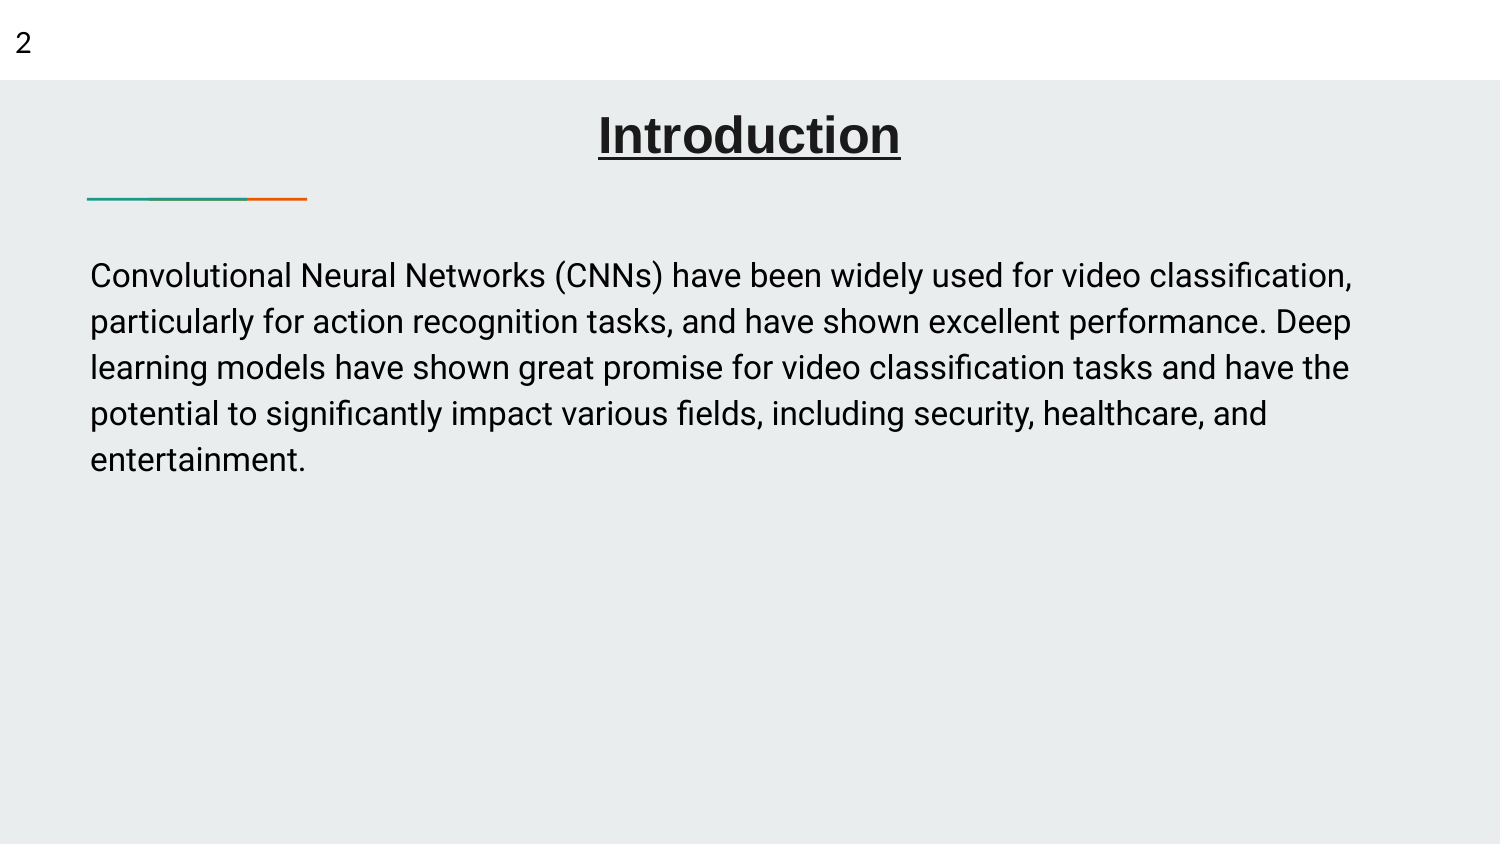

2
# Introduction
Convolutional Neural Networks (CNNs) have been widely used for video classification, particularly for action recognition tasks, and have shown excellent performance. Deep learning models have shown great promise for video classification tasks and have the potential to significantly impact various fields, including security, healthcare, and entertainment.